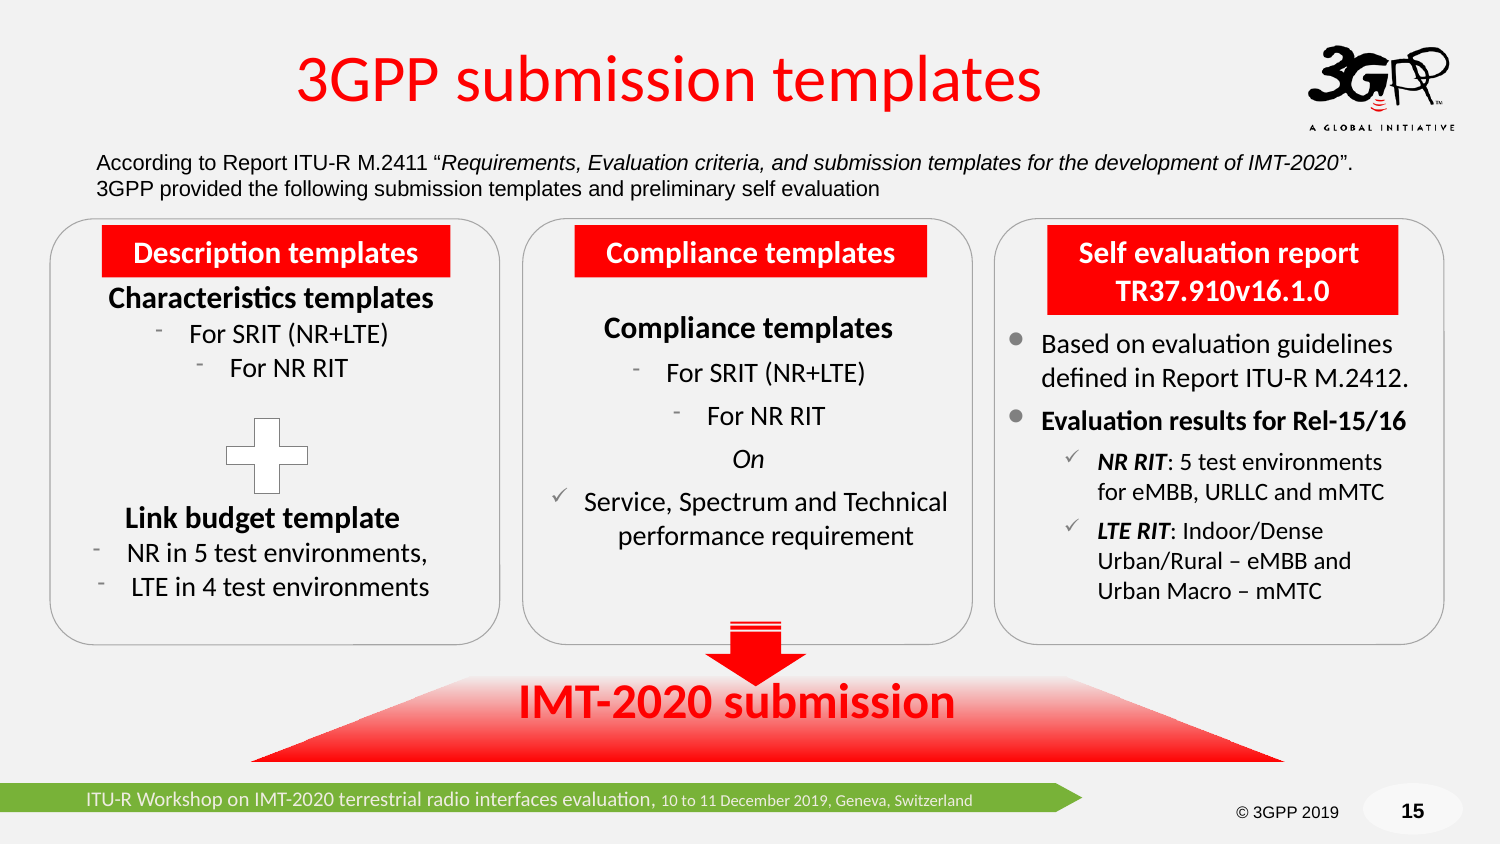

# 3GPP submission templates
According to Report ITU-R M.2411 “Requirements, Evaluation criteria, and submission templates for the development of IMT-2020”.
3GPP provided the following submission templates and preliminary self evaluation

Description templates
Compliance templates
Self evaluation report
TR37.910v16.1.0
Characteristics templates
For SRIT (NR+LTE)
For NR RIT
Compliance templates
For SRIT (NR+LTE)
For NR RIT
On
Service, Spectrum and Technical performance requirement
Based on evaluation guidelines defined in Report ITU-R M.2412.
Evaluation results for Rel-15/16
NR RIT: 5 test environments for eMBB, URLLC and mMTC
LTE RIT: Indoor/Dense Urban/Rural – eMBB and Urban Macro – mMTC

Link budget template
NR in 5 test environments,
LTE in 4 test environments

IMT-2020 submission